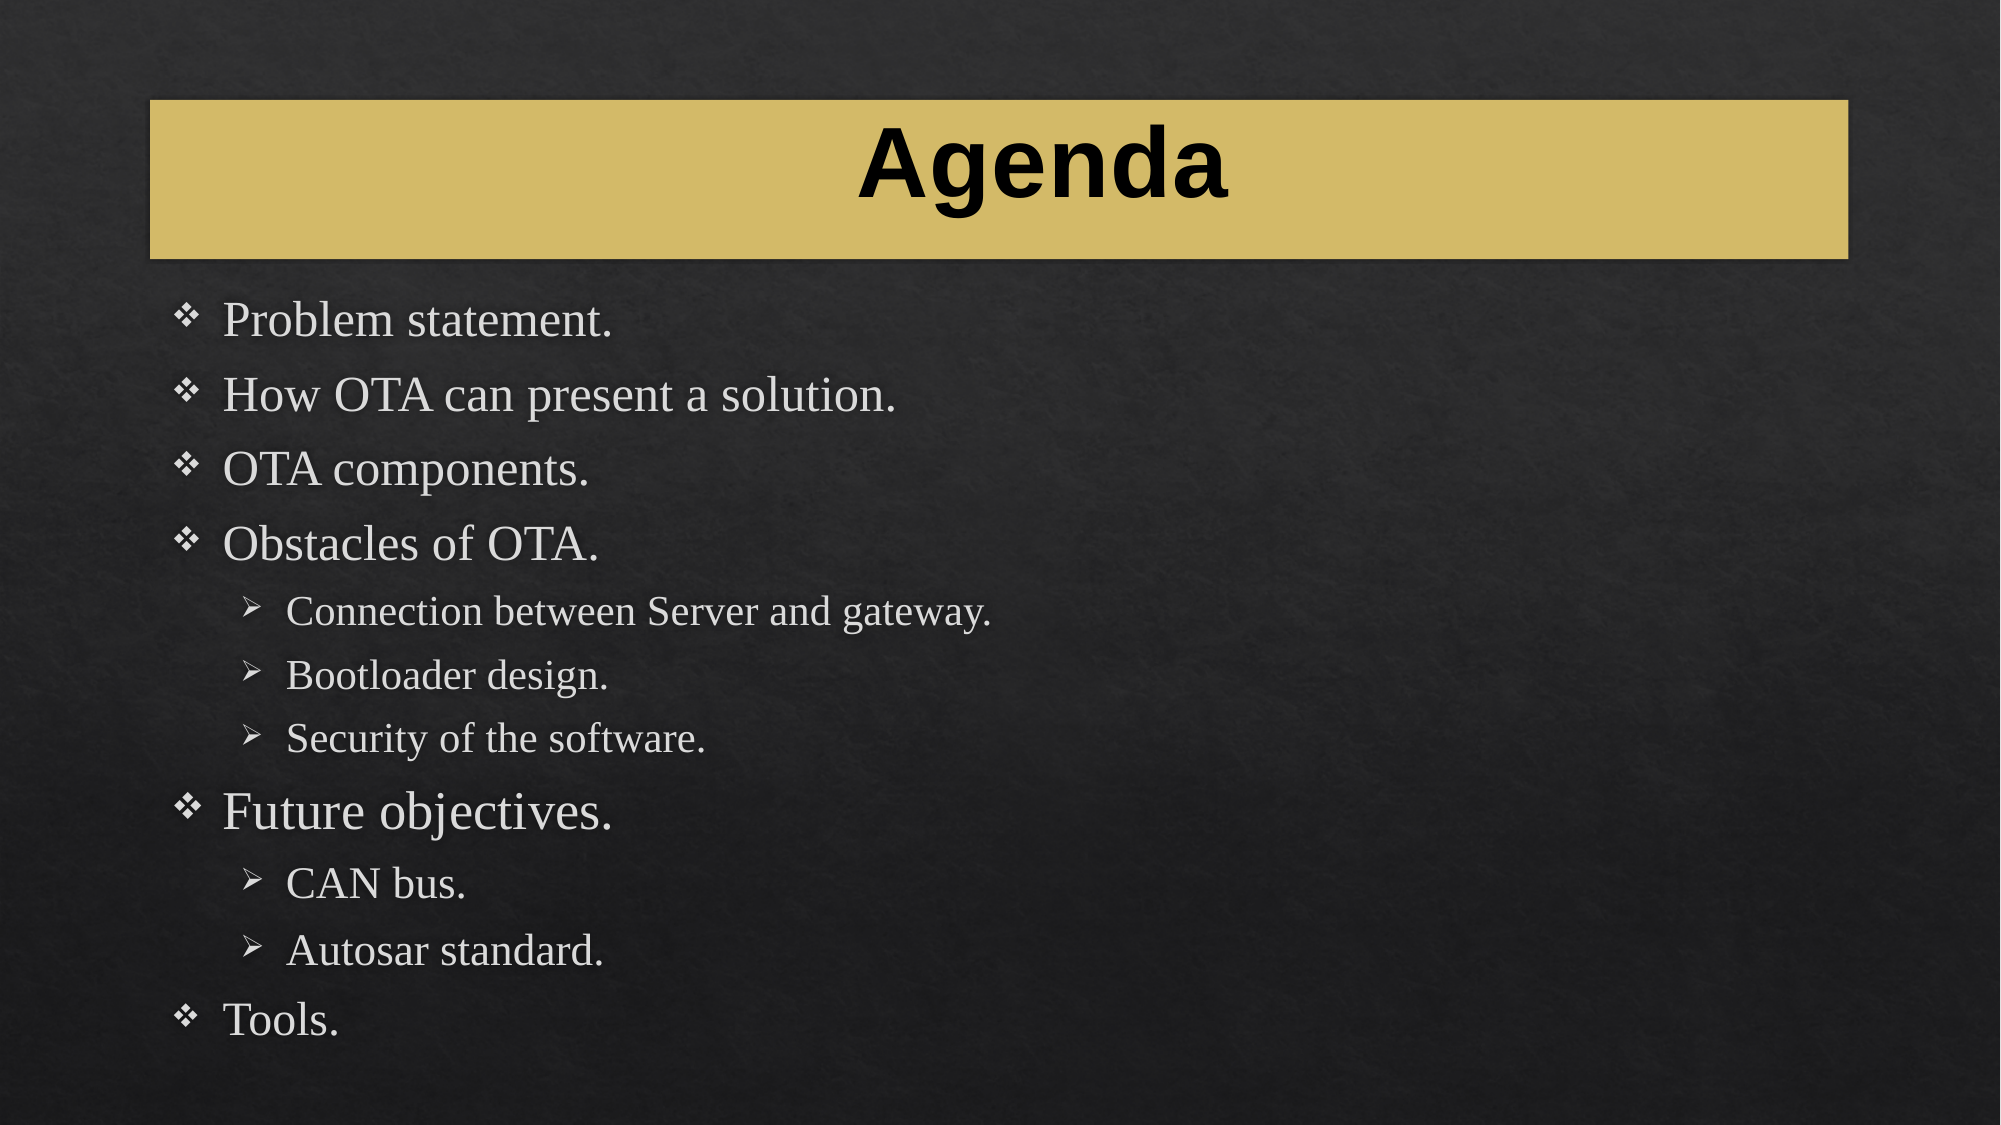

# Agenda
Problem statement.
How OTA can present a solution.
OTA components.
Obstacles of OTA.
Connection between Server and gateway.
Bootloader design.
Security of the software.
Future objectives.
CAN bus.
Autosar standard.
Tools.